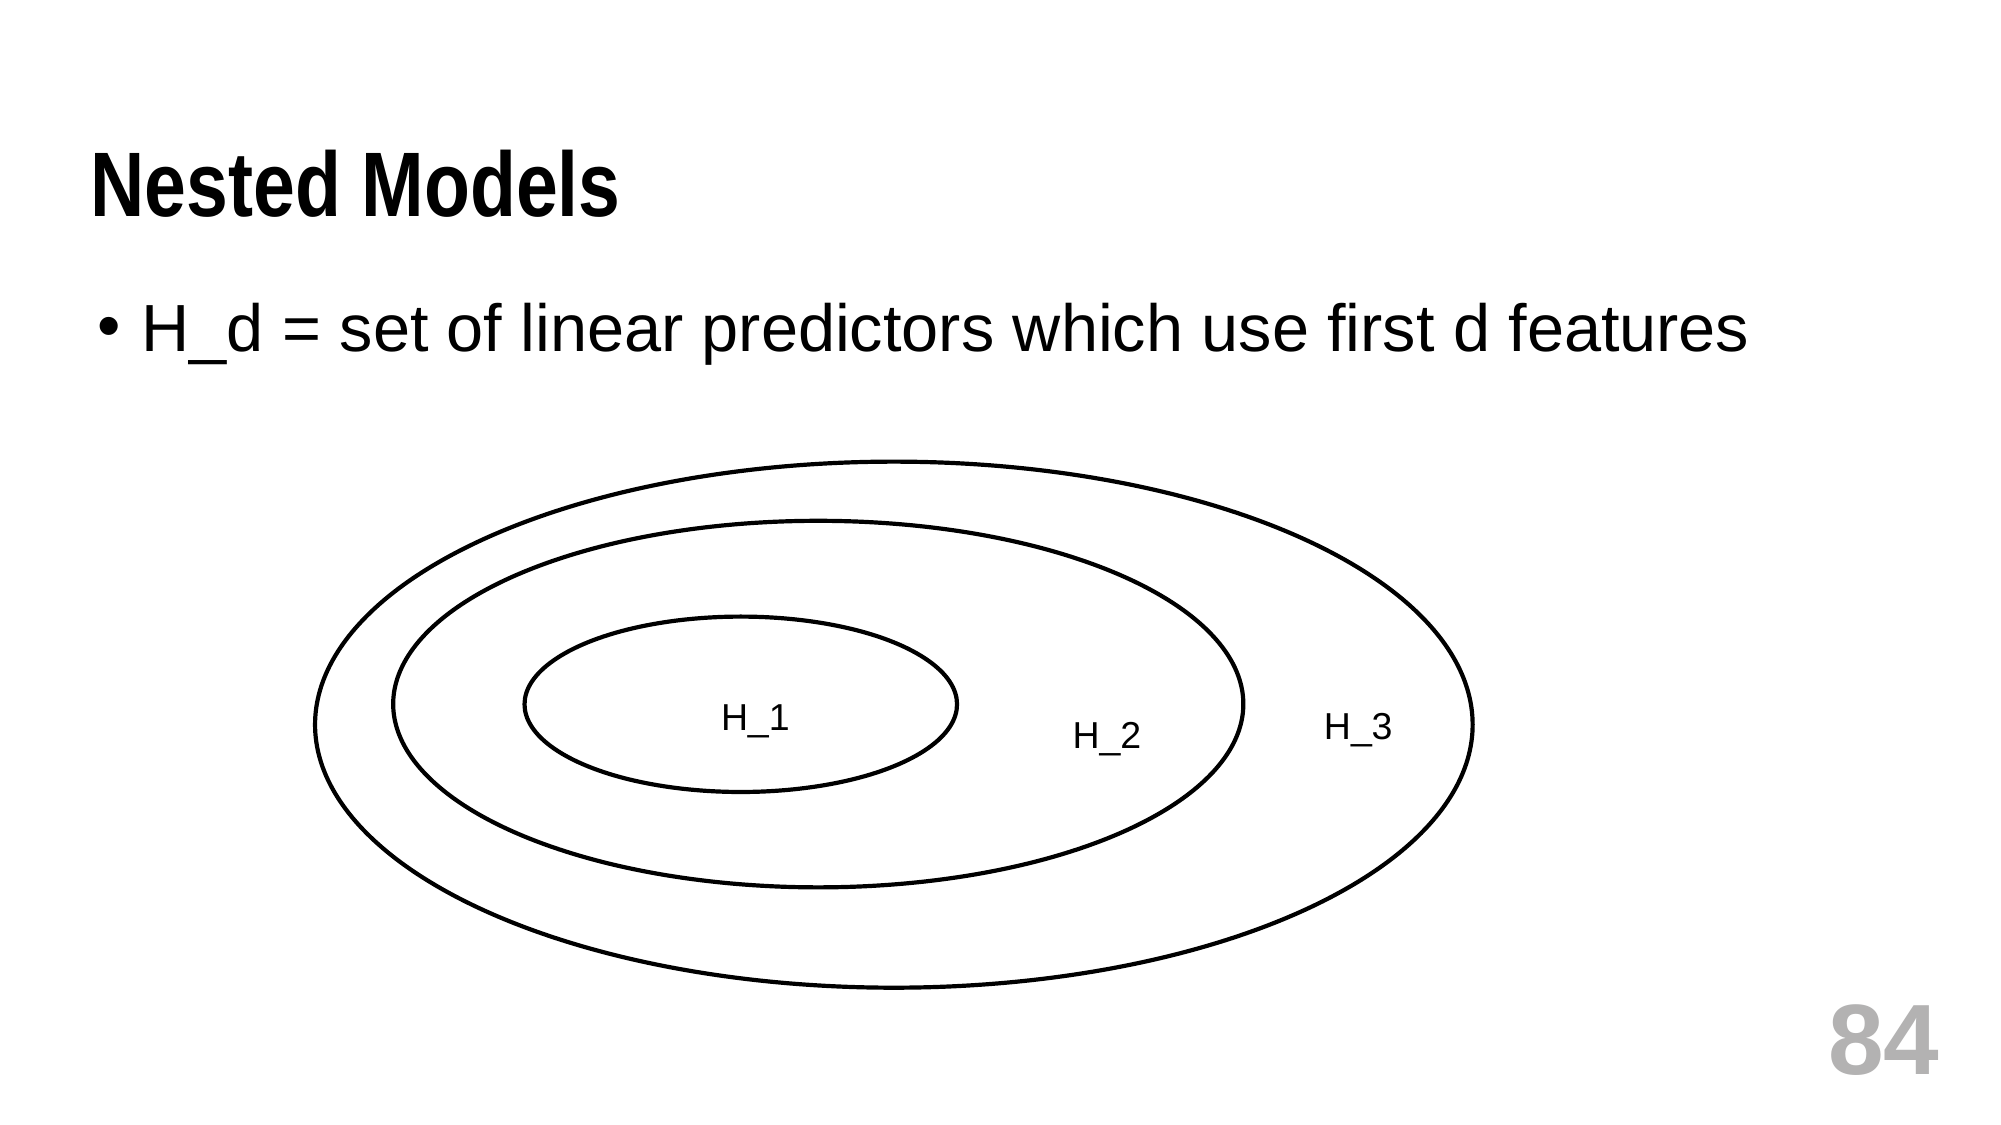

# Nested Models
H_d = set of linear predictors which use first d features

H_1
H_3
H_2
84